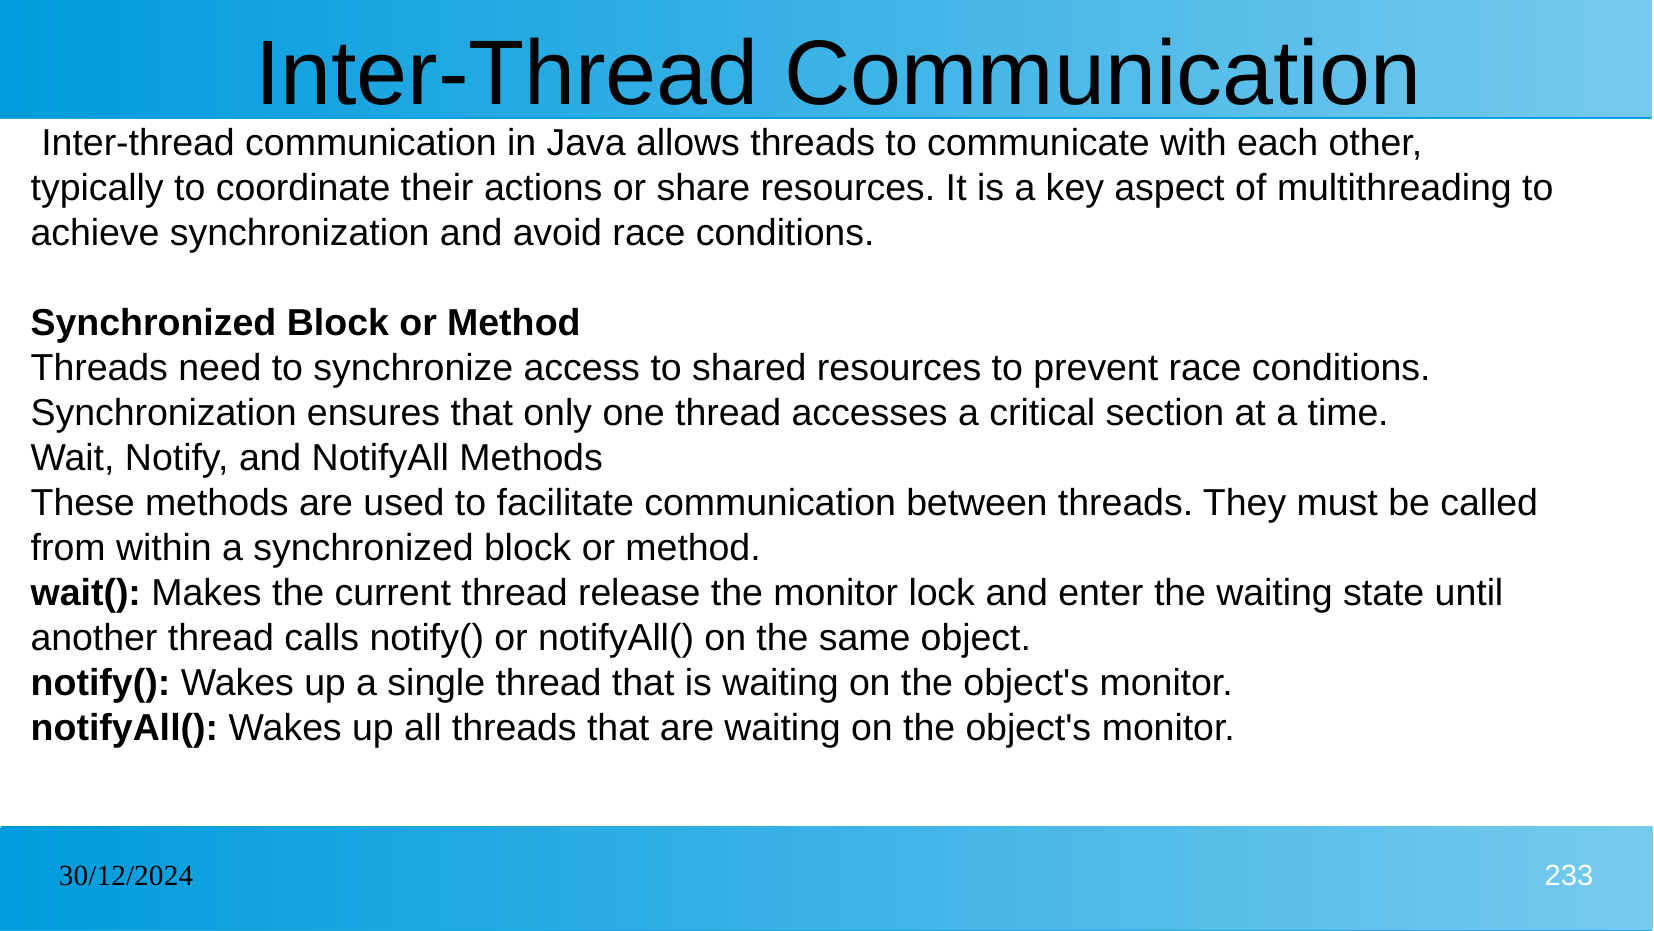

# Inter-Thread Communication
 Inter-thread communication in Java allows threads to communicate with each other, typically to coordinate their actions or share resources. It is a key aspect of multithreading to achieve synchronization and avoid race conditions.

Synchronized Block or Method
Threads need to synchronize access to shared resources to prevent race conditions. Synchronization ensures that only one thread accesses a critical section at a time.
Wait, Notify, and NotifyAll Methods
These methods are used to facilitate communication between threads. They must be called from within a synchronized block or method.
wait(): Makes the current thread release the monitor lock and enter the waiting state until another thread calls notify() or notifyAll() on the same object.
notify(): Wakes up a single thread that is waiting on the object's monitor.
notifyAll(): Wakes up all threads that are waiting on the object's monitor.
30/12/2024
233